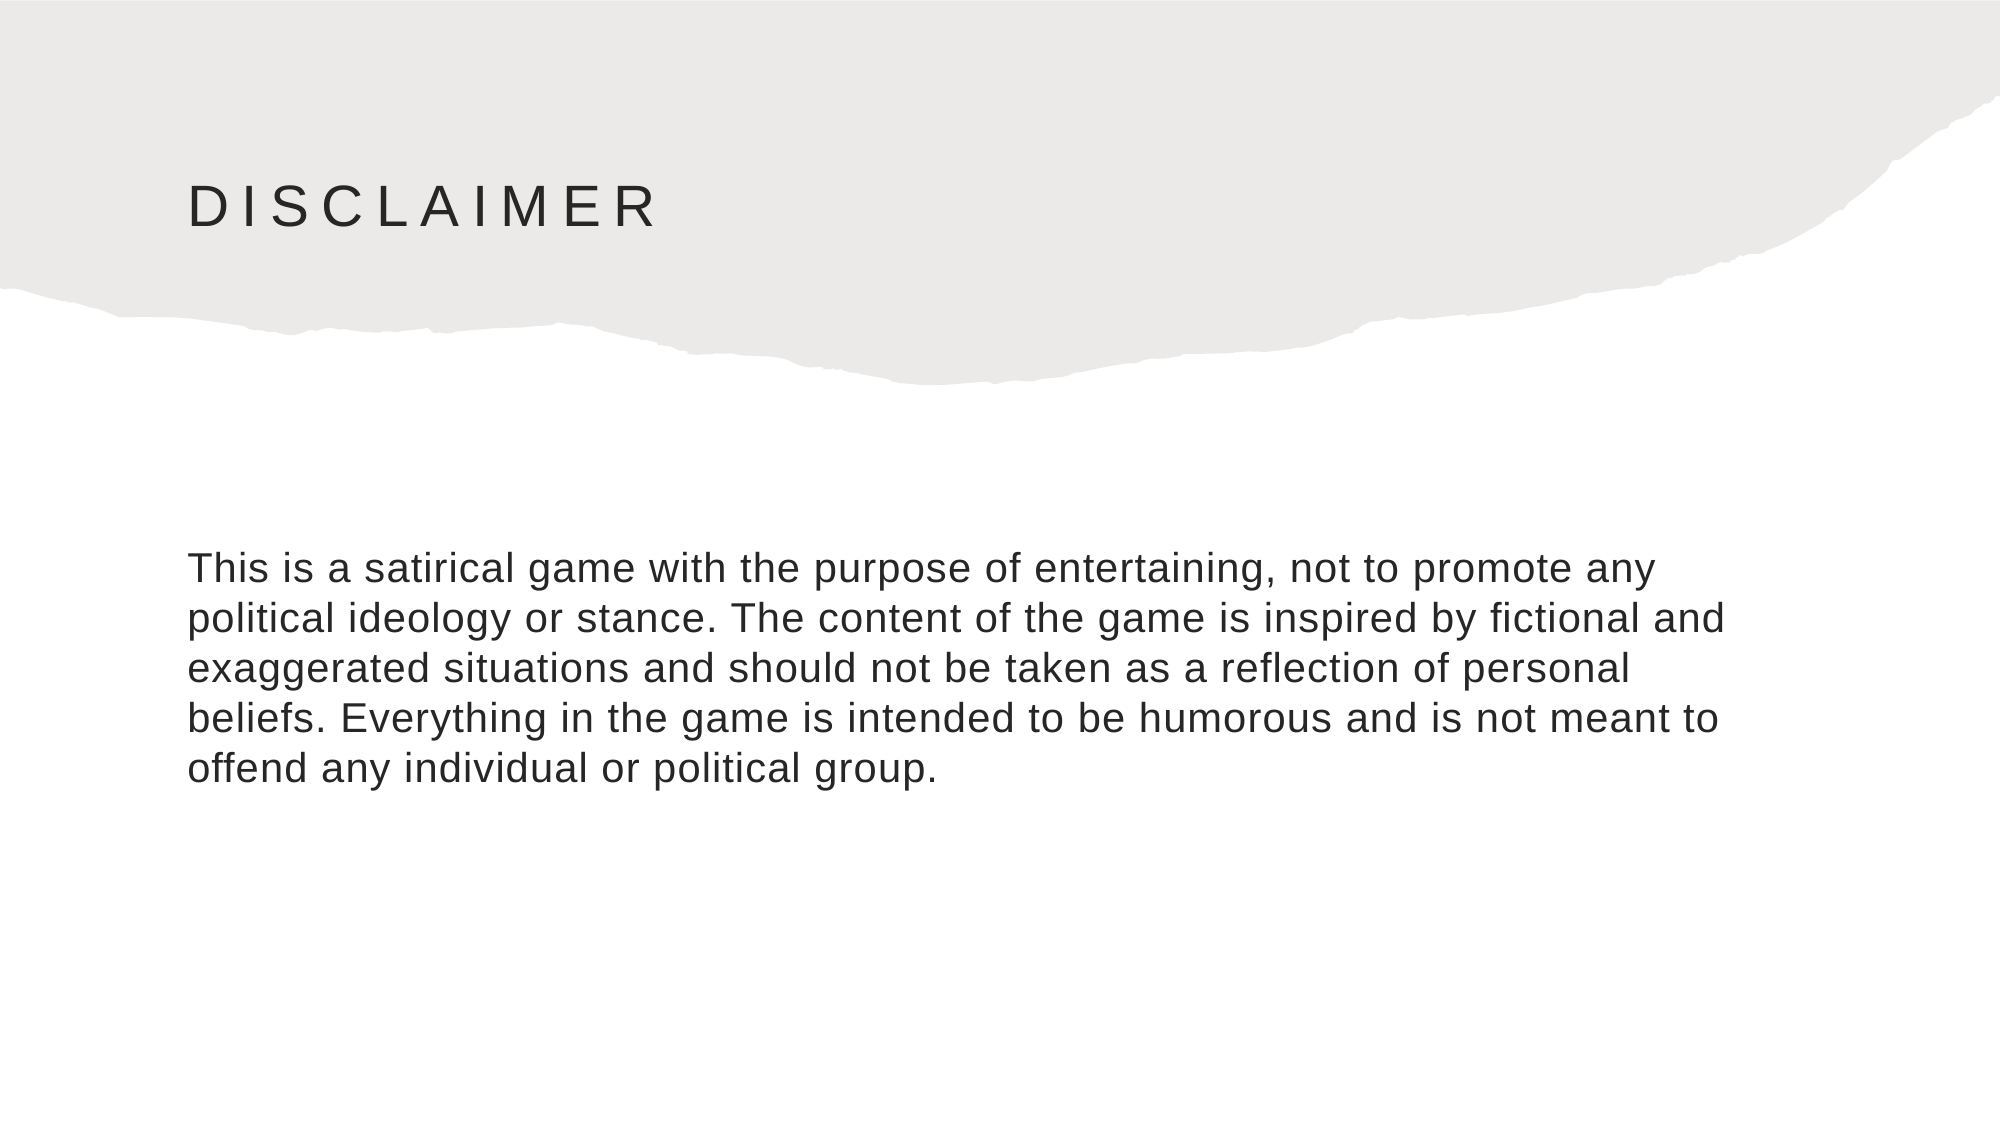

# disclaimer
This is a satirical game with the purpose of entertaining, not to promote any political ideology or stance. The content of the game is inspired by fictional and exaggerated situations and should not be taken as a reflection of personal beliefs. Everything in the game is intended to be humorous and is not meant to offend any individual or political group.